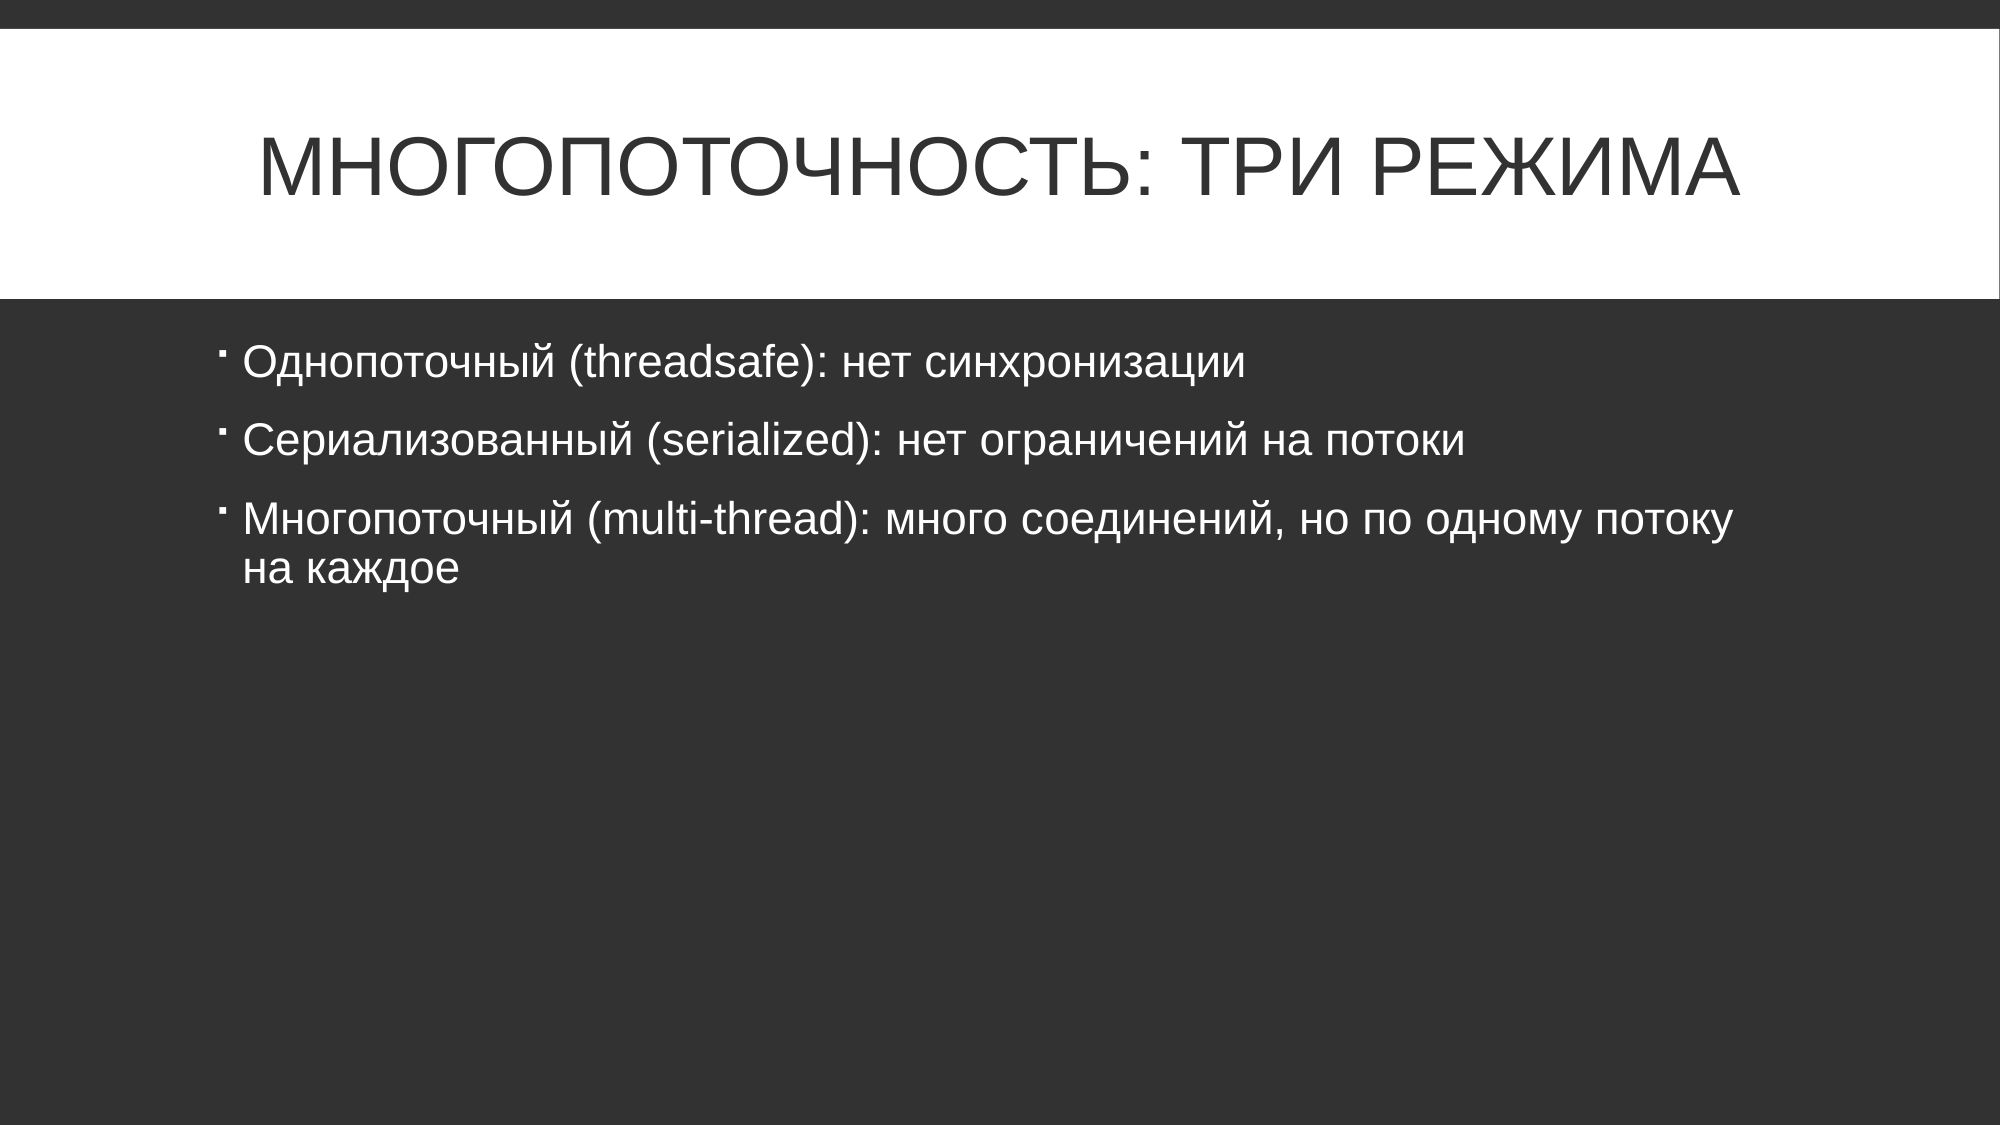

# МНОГОПОТОЧНОСТЬ: ТРИ РЕЖИМА
Однопоточный (threadsafe): нет синхронизации
Сериализованный (serialized): нет ограничений на потоки
Многопоточный (multi-thread): много соединений, но по одному потоку на каждое